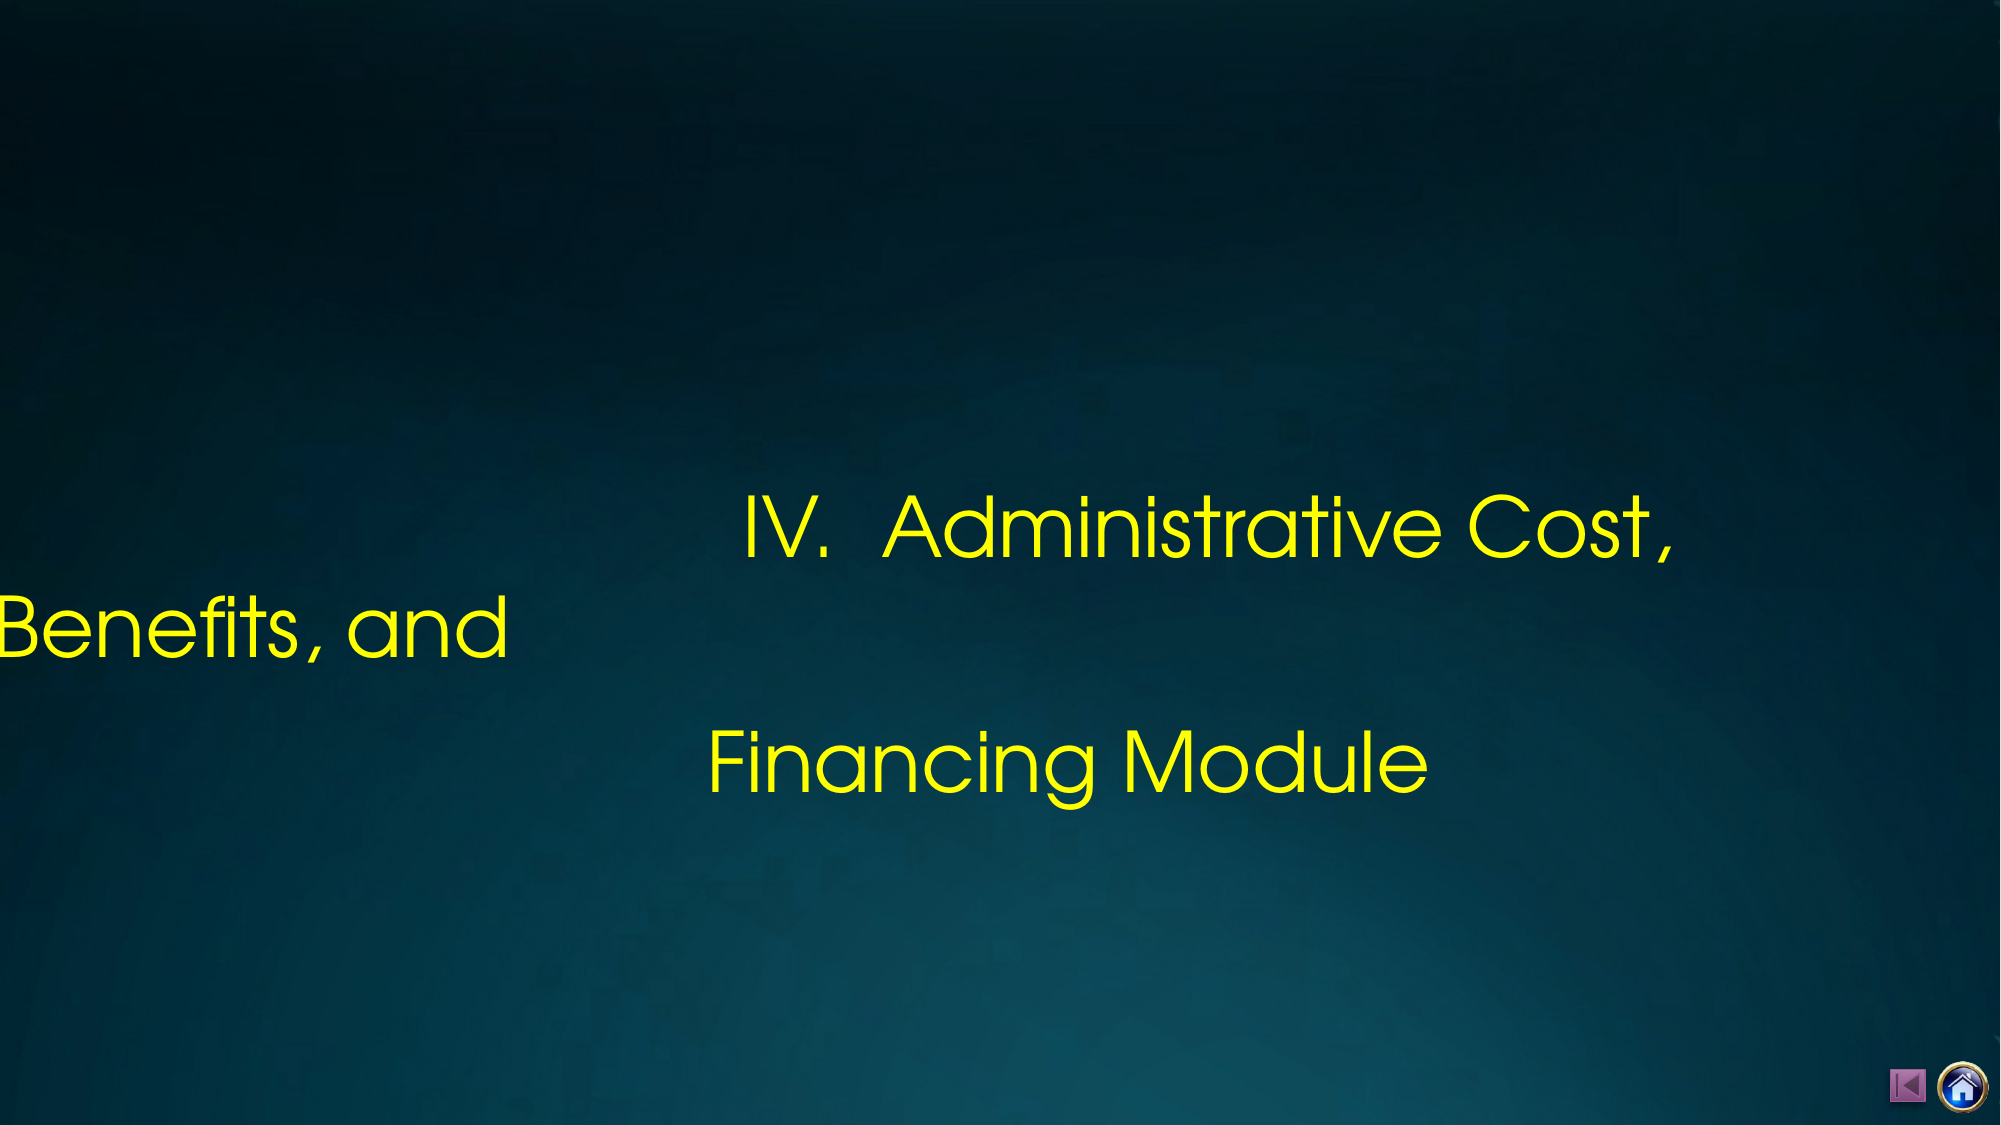

IV.  Administrative Cost, Benefits, and
                               Financing Module